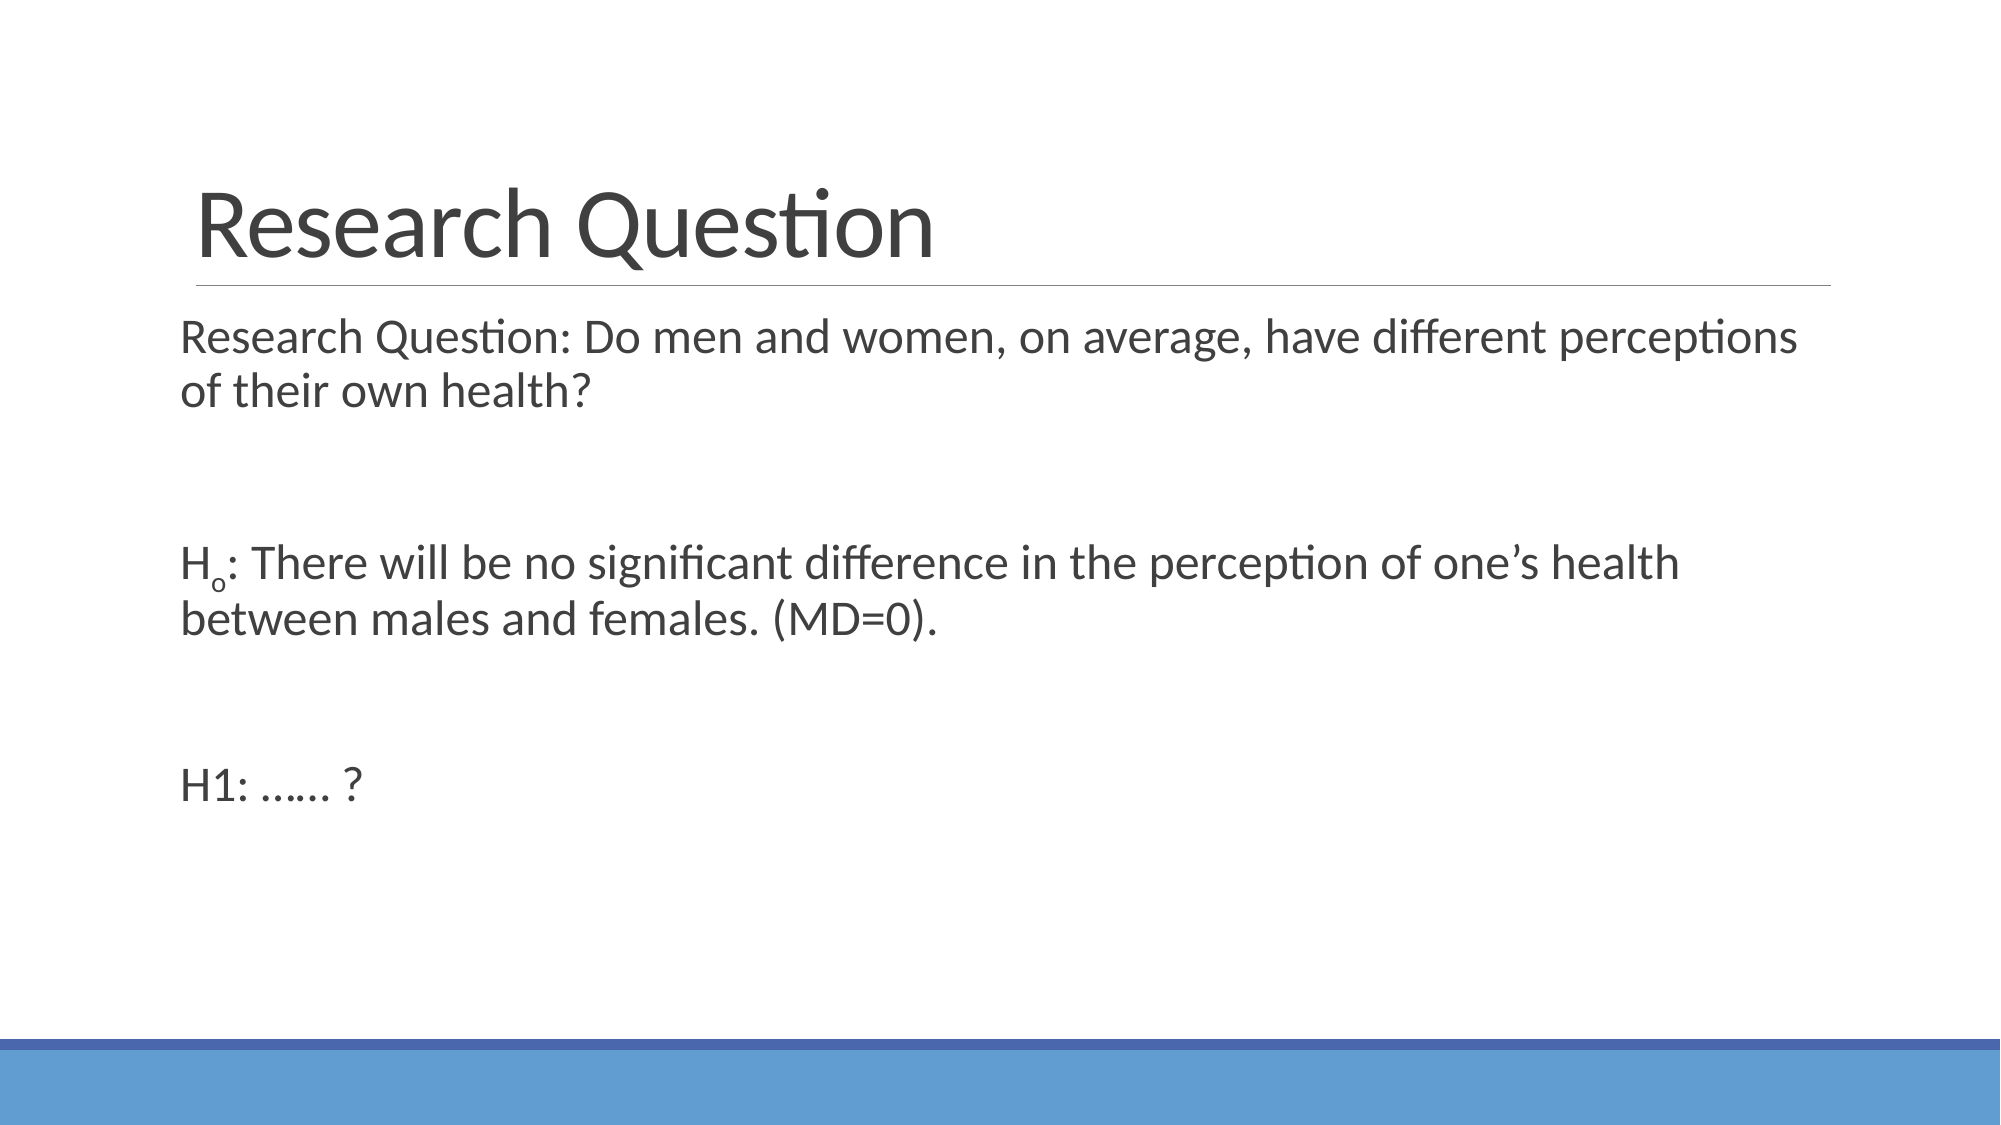

# Research Question
Research Question: Do men and women, on average, have different perceptions of their own health?

Ho: There will be no significant difference in the perception of one’s health between males and females. (ΜD=0).

H1: …… ?